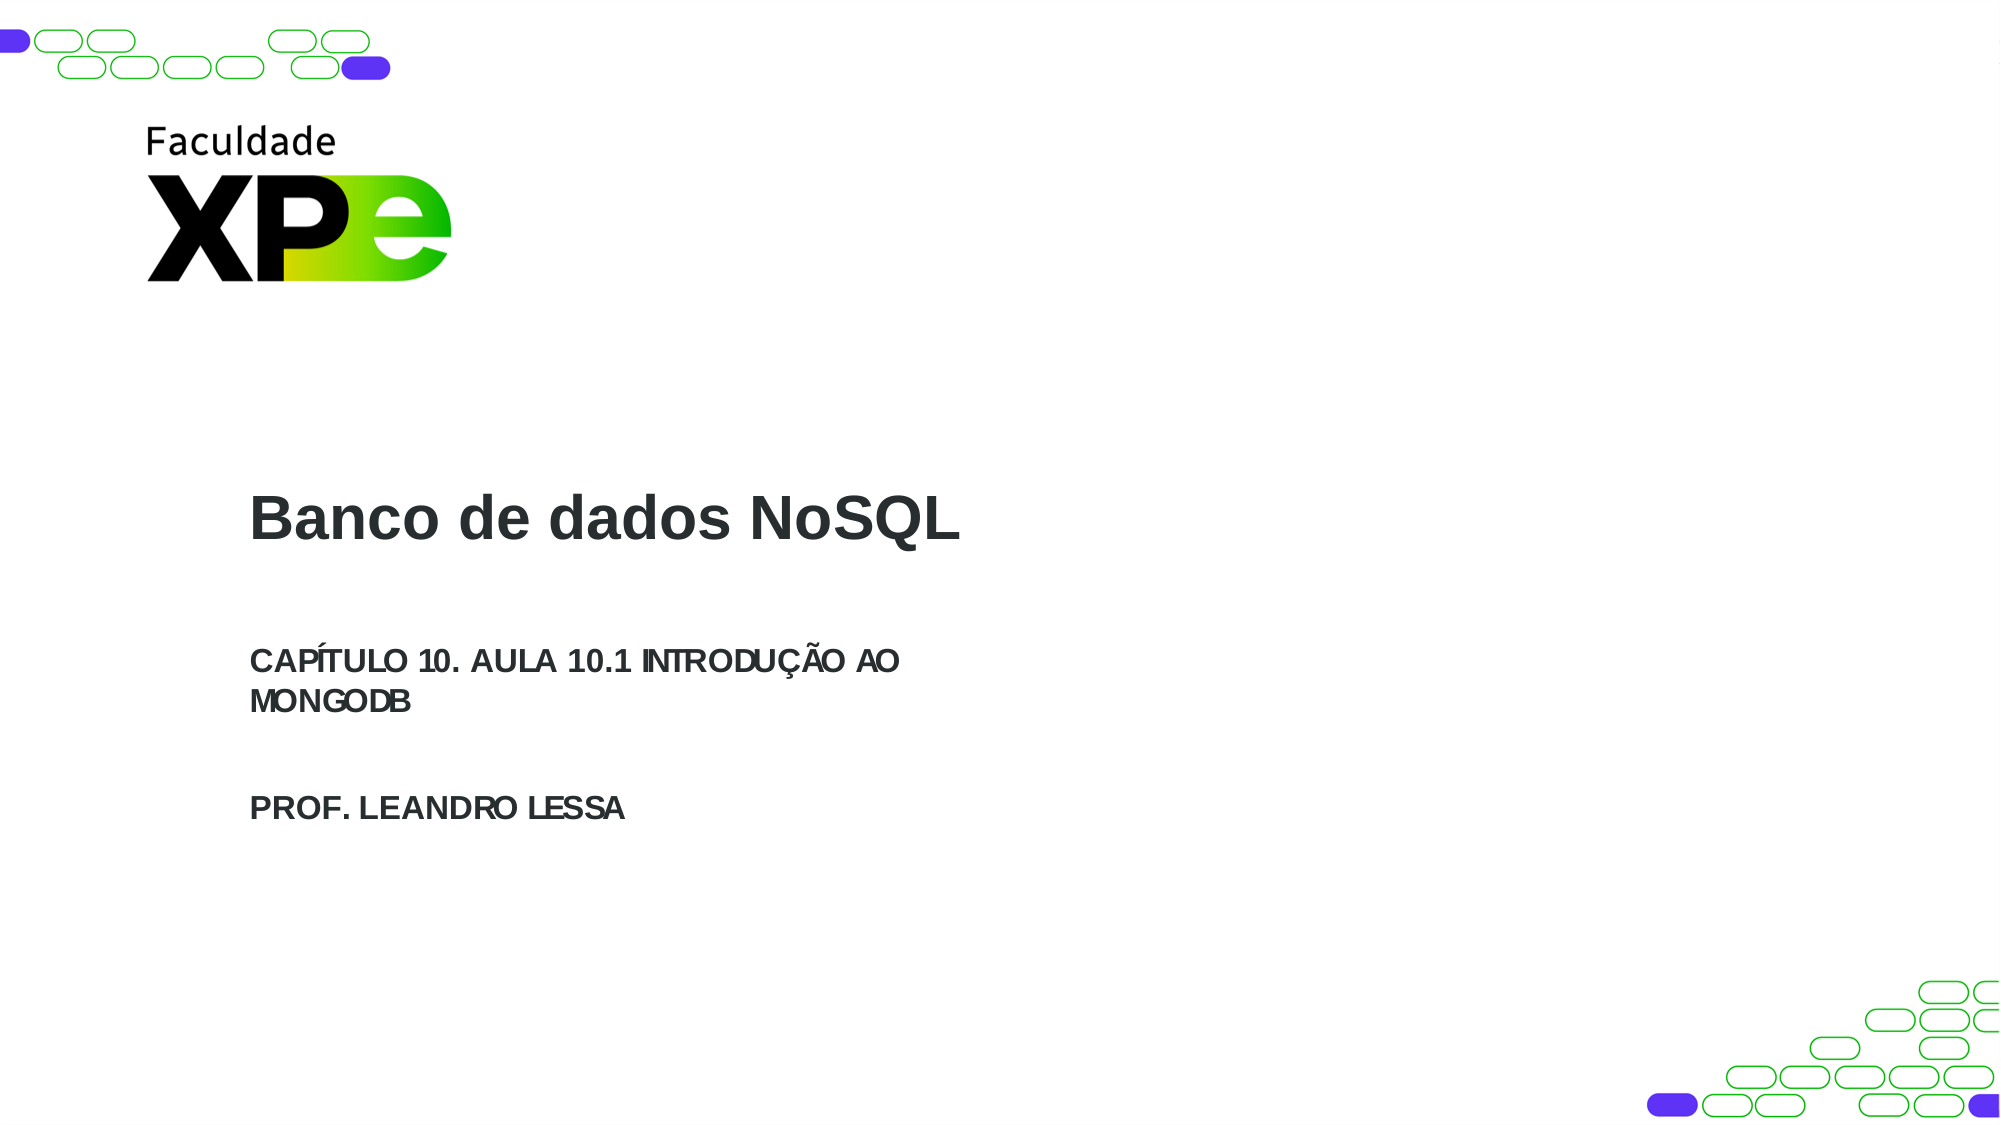

Banco de dados NoSQL
CAPÍTULO 10. AULA 10.1 INTRODUÇÃO AO MONGODB

PROF. LEANDRO LESSA